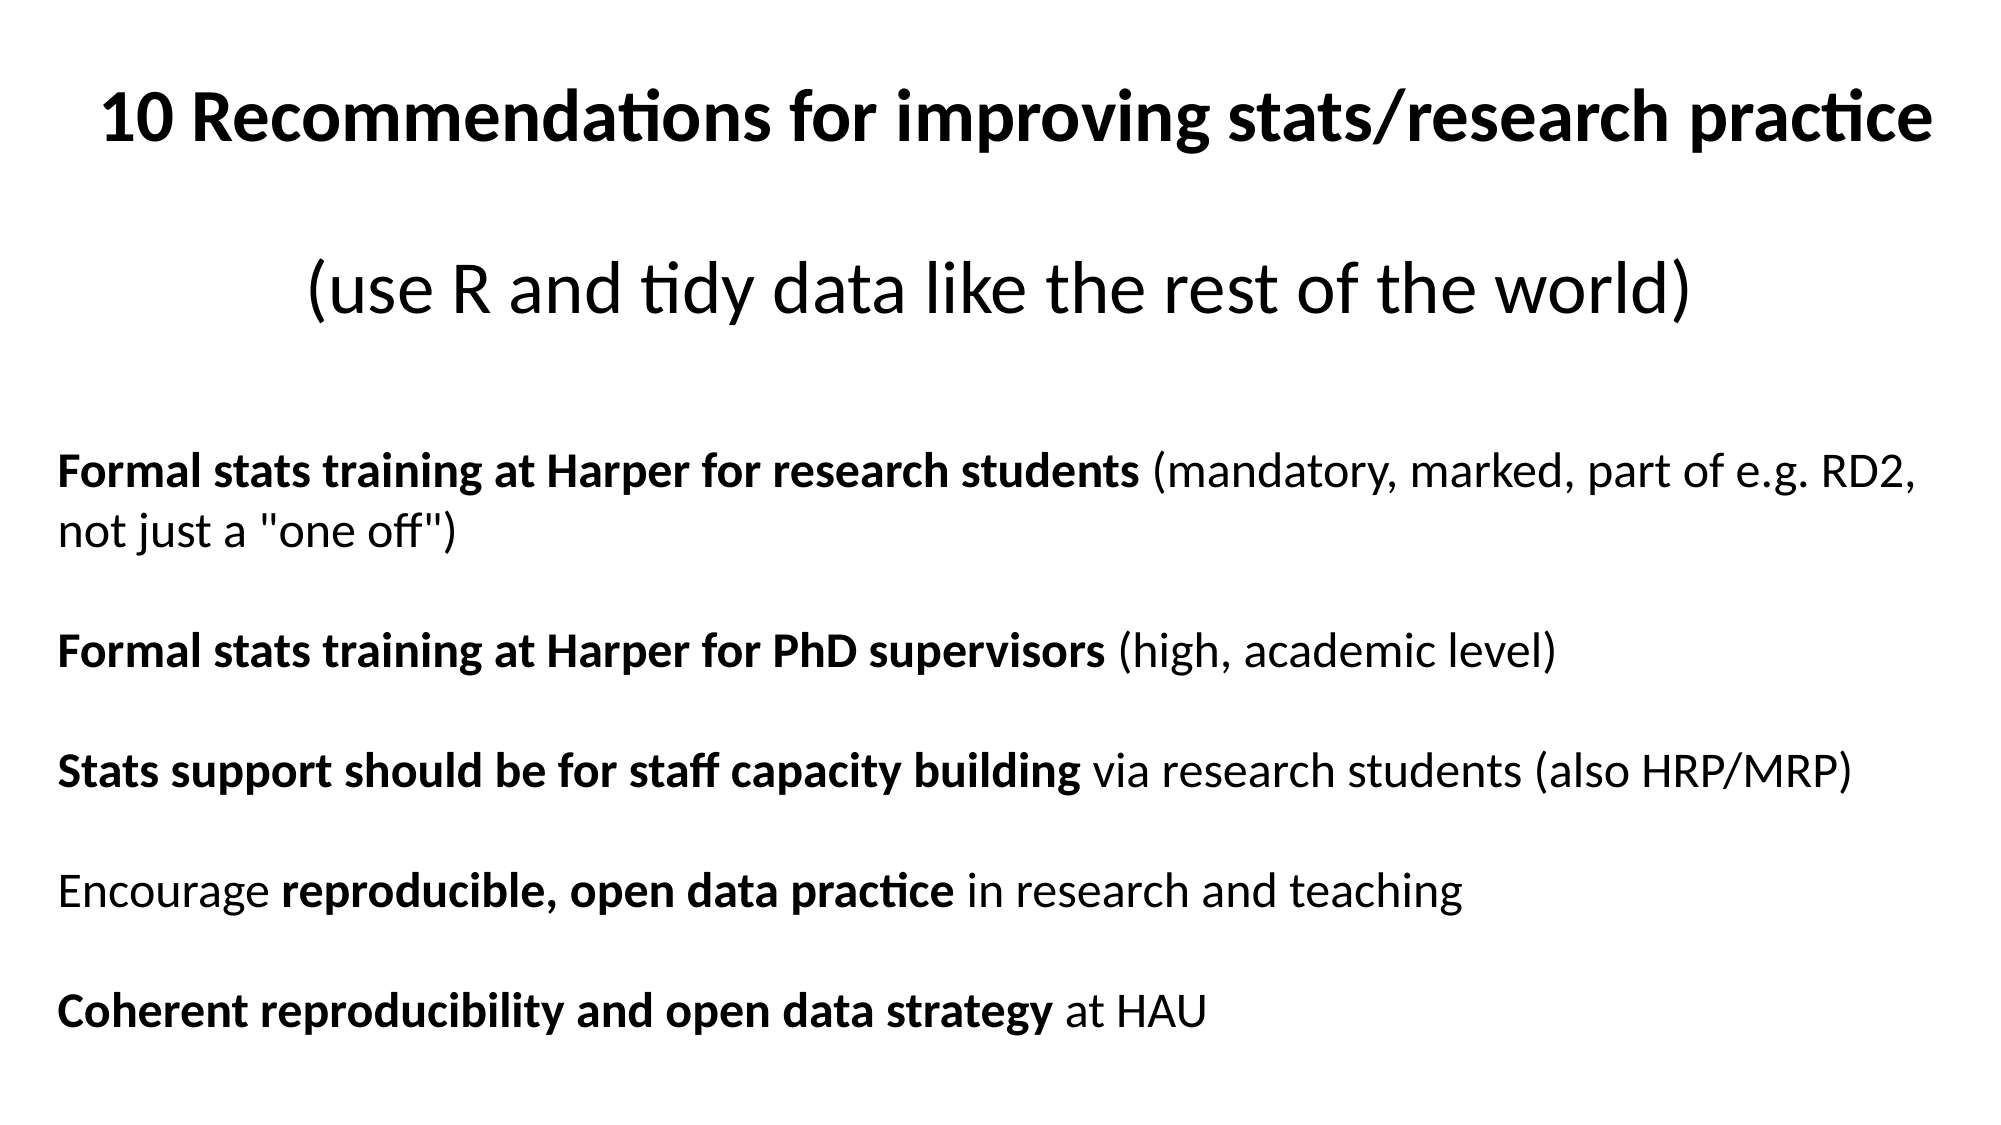

10 Recommendations for improving stats/research practice
(use R and tidy data like the rest of the world)
Formal stats training at Harper for research students (mandatory, marked, part of e.g. RD2, not just a "one off")

Formal stats training at Harper for PhD supervisors (high, academic level)

Stats support should be for staff capacity building via research students (also HRP/MRP)

Encourage reproducible, open data practice in research and teaching

Coherent reproducibility and open data strategy at HAU